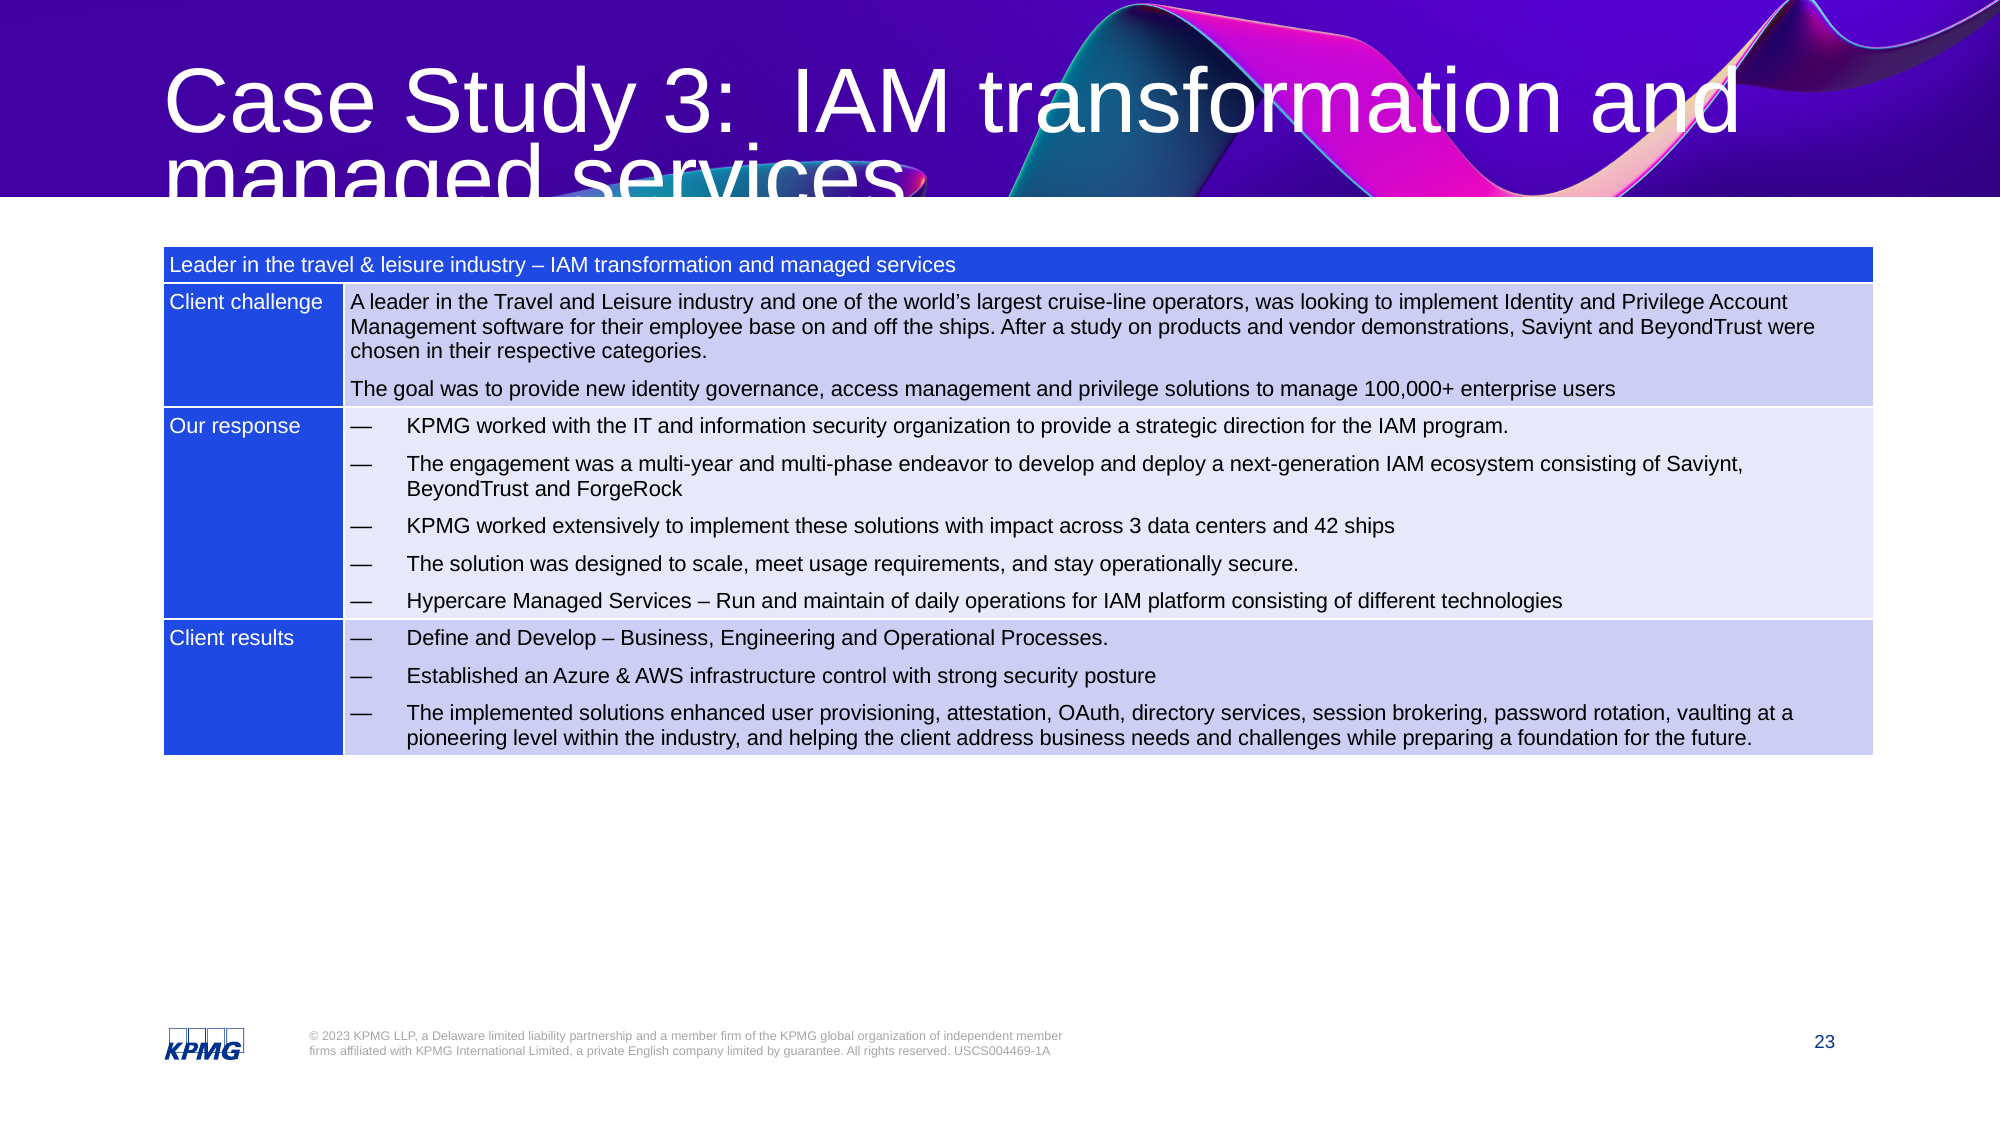

# Case Study 3:  IAM transformation and managed services
| Leader in the travel & leisure industry – IAM transformation and managed services |  |
| --- | --- |
| Client challenge | A leader in the Travel and Leisure industry and one of the world’s largest cruise-line operators, was looking to implement Identity and Privilege Account Management software for their employee base on and off the ships. After a study on products and vendor demonstrations, Saviynt and BeyondTrust were chosen in their respective categories. The goal was to provide new identity governance, access management and privilege solutions to manage 100,000+ enterprise users |
| Our response | KPMG worked with the IT and information security organization to provide a strategic direction for the IAM program. The engagement was a multi-year and multi-phase endeavor to develop and deploy a next-generation IAM ecosystem consisting of Saviynt, BeyondTrust and ForgeRock KPMG worked extensively to implement these solutions with impact across 3 data centers and 42 ships The solution was designed to scale, meet usage requirements, and stay operationally secure. Hypercare Managed Services – Run and maintain of daily operations for IAM platform consisting of different technologies |
| Client results | Define and Develop – Business, Engineering and Operational Processes. Established an Azure & AWS infrastructure control with strong security posture The implemented solutions enhanced user provisioning, attestation, OAuth, directory services, session brokering, password rotation, vaulting at a pioneering level within the industry, and helping the client address business needs and challenges while preparing a foundation for the future. |